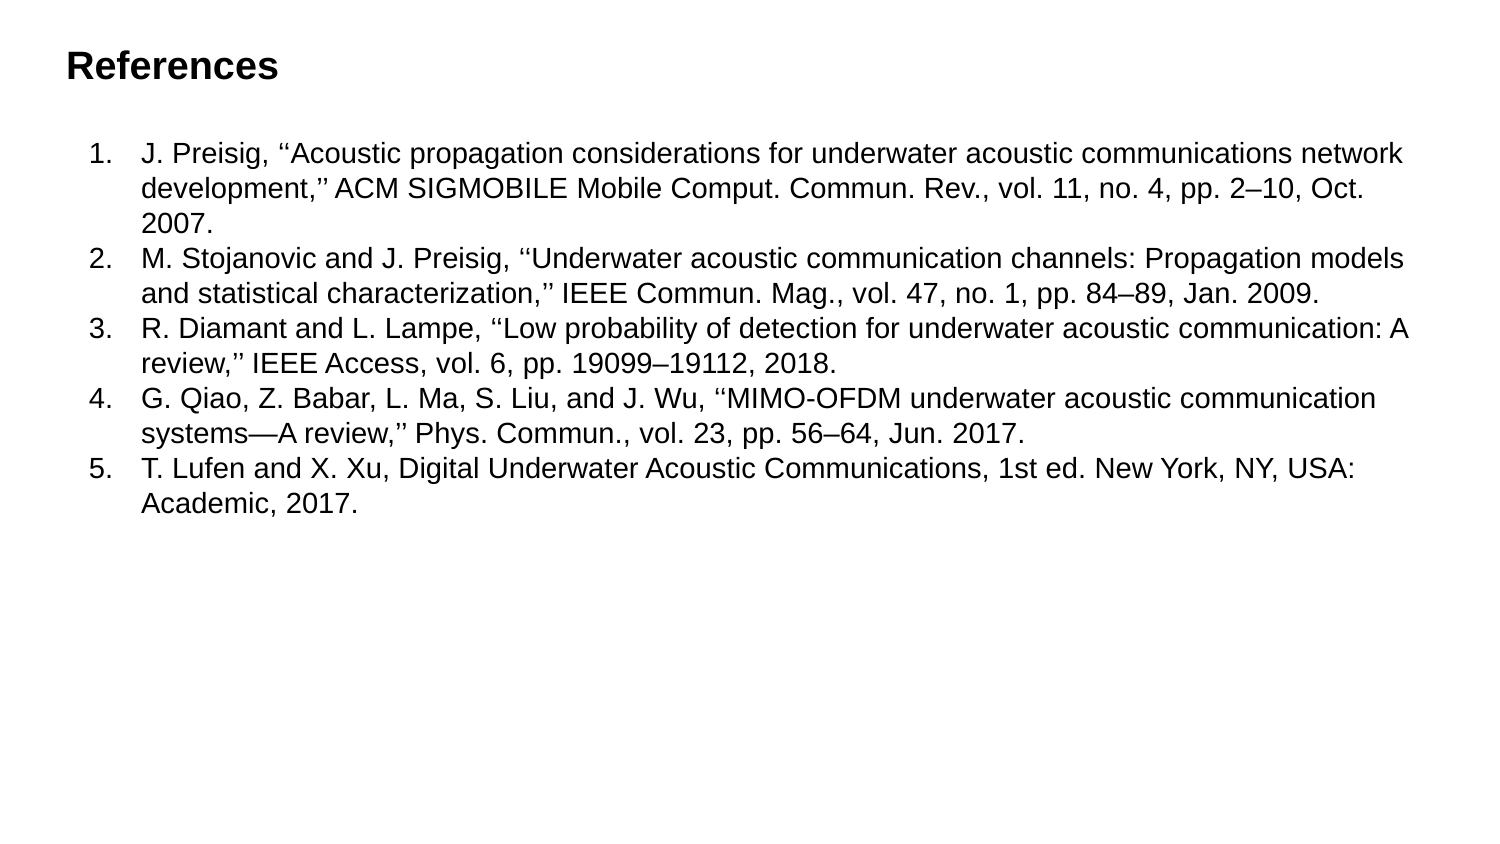

# References

J. Preisig, ‘‘Acoustic propagation considerations for underwater acoustic communications network development,’’ ACM SIGMOBILE Mobile Comput. Commun. Rev., vol. 11, no. 4, pp. 2–10, Oct. 2007.
M. Stojanovic and J. Preisig, ‘‘Underwater acoustic communication channels: Propagation models and statistical characterization,’’ IEEE Commun. Mag., vol. 47, no. 1, pp. 84–89, Jan. 2009.
R. Diamant and L. Lampe, ‘‘Low probability of detection for underwater acoustic communication: A review,’’ IEEE Access, vol. 6, pp. 19099–19112, 2018.
G. Qiao, Z. Babar, L. Ma, S. Liu, and J. Wu, ‘‘MIMO-OFDM underwater acoustic communication systems—A review,’’ Phys. Commun., vol. 23, pp. 56–64, Jun. 2017.
T. Lufen and X. Xu, Digital Underwater Acoustic Communications, 1st ed. New York, NY, USA: Academic, 2017.